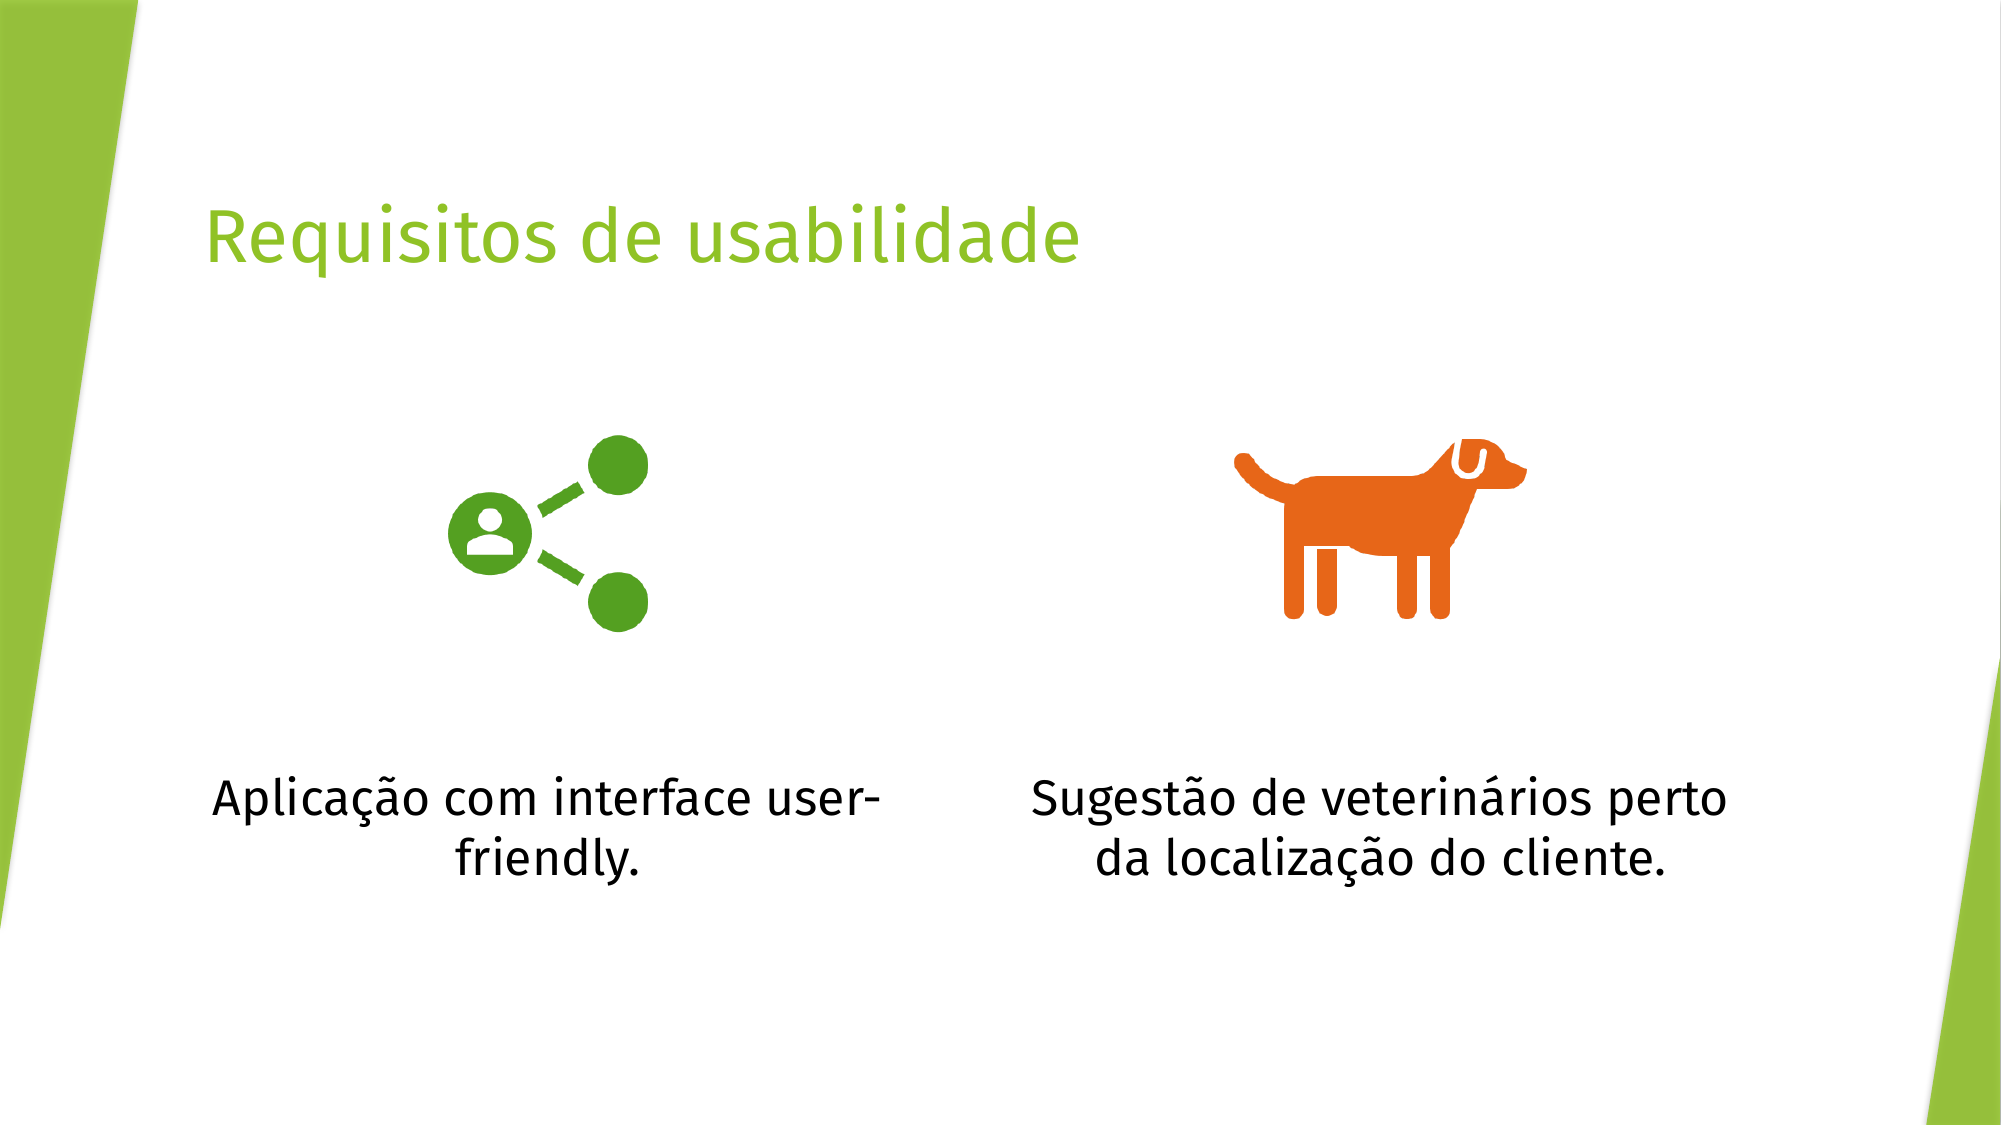

Requisitos de usabilidade
Aplicação com interface user-friendly.
Sugestão de veterinários perto da localização do cliente.